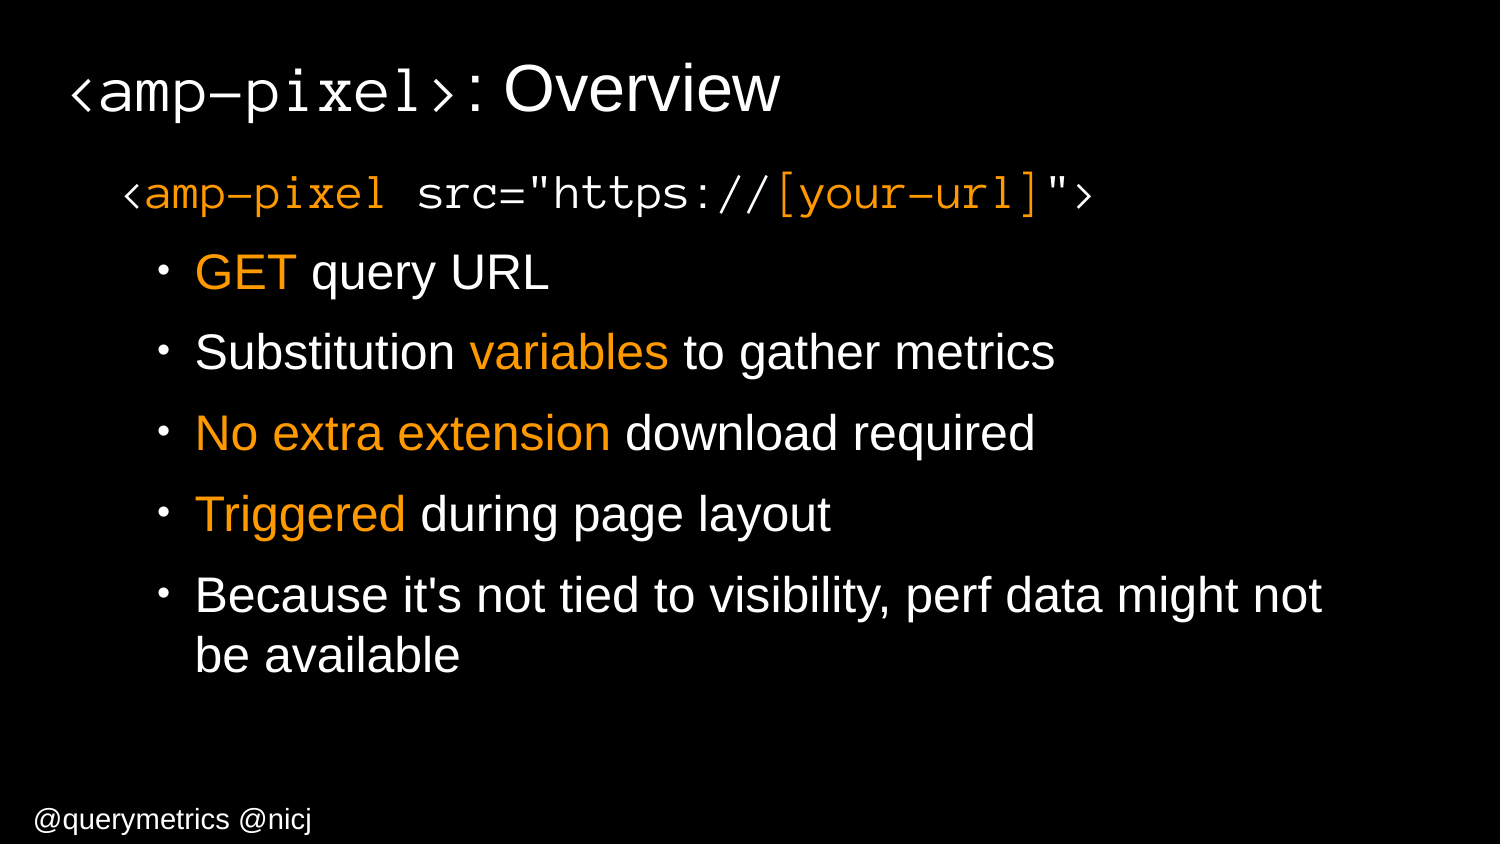

# <amp-pixel>: Overview
<amp-pixel src="https://[your-url]">
GET query URL
Substitution variables to gather metrics
No extra extension download required
Triggered during page layout
Because it's not tied to visibility, perf data might not be available